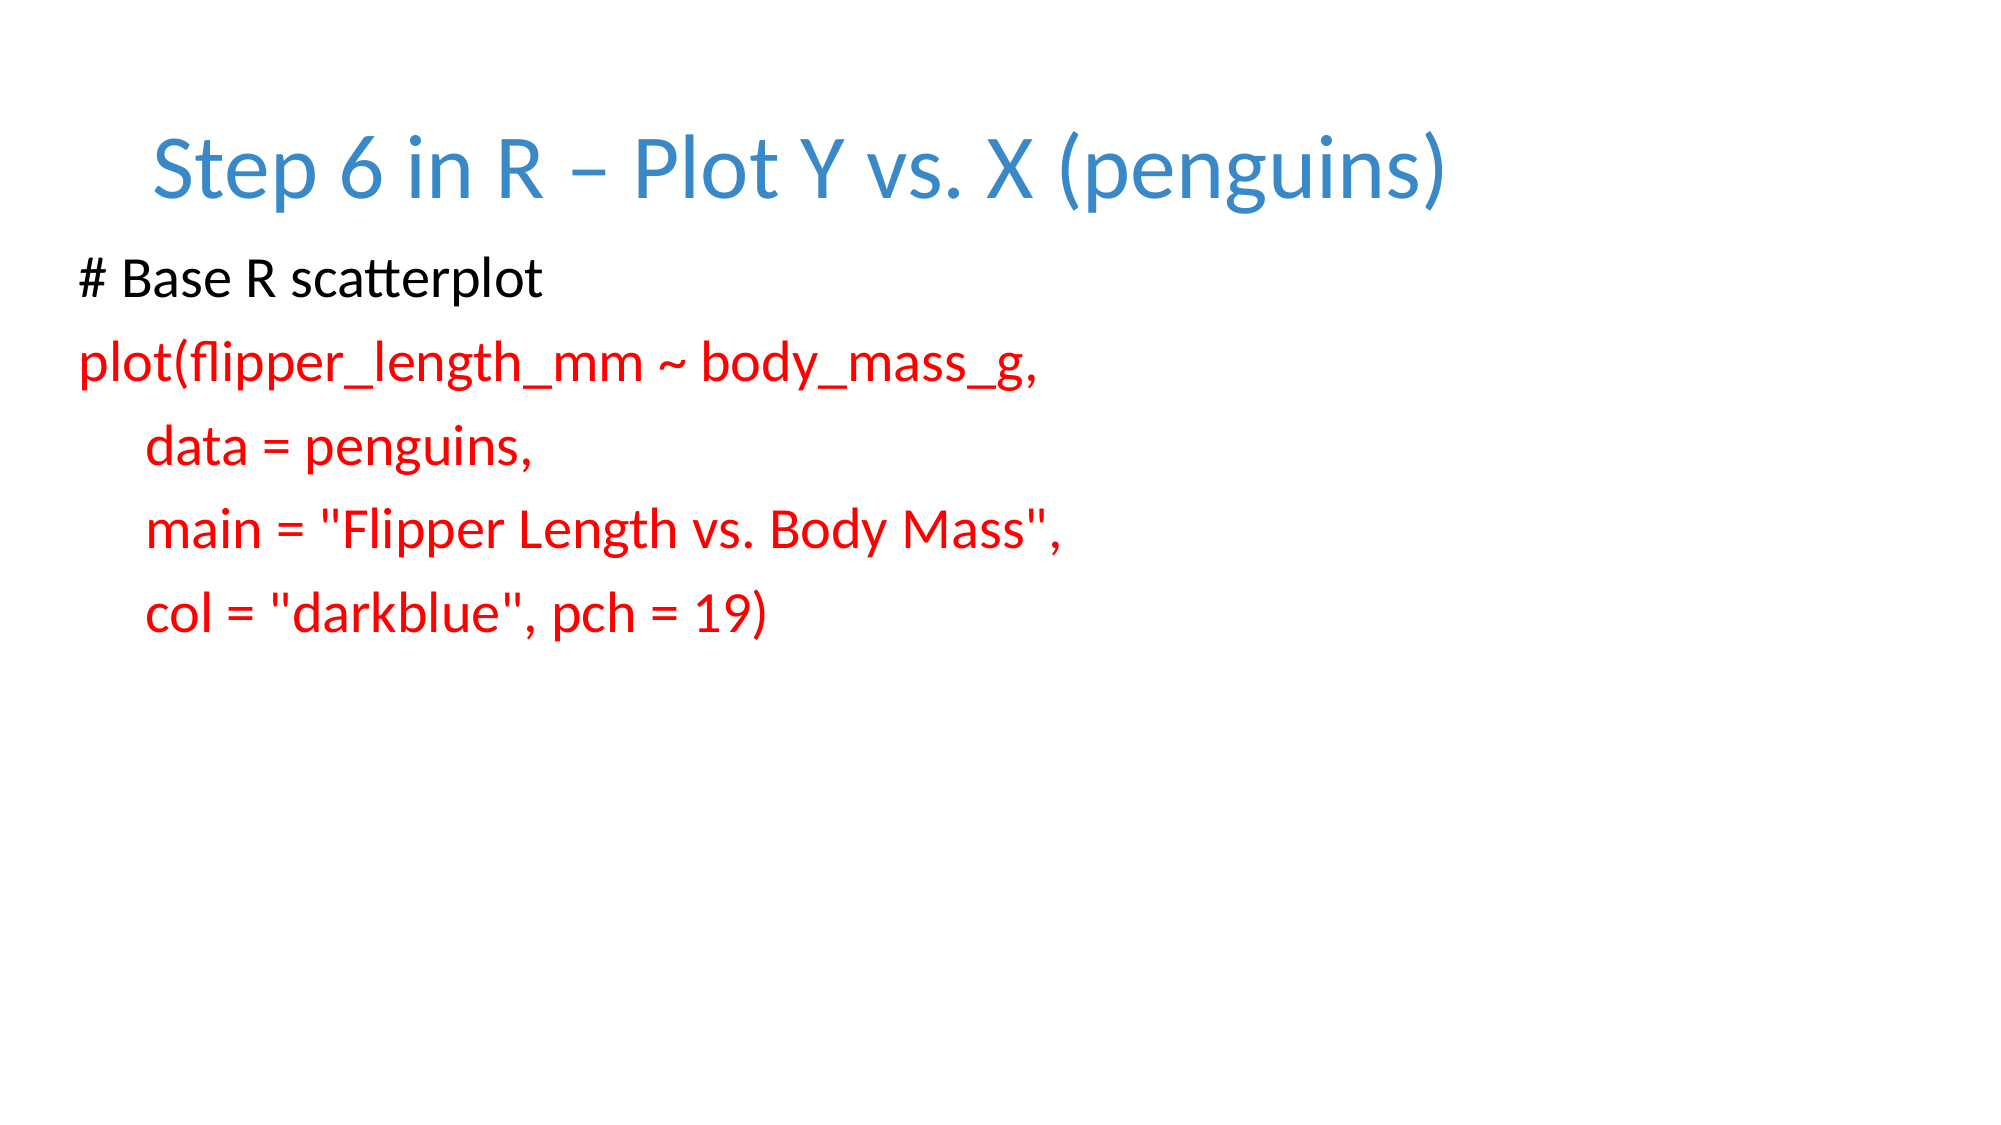

# Step 6 in R – Plot Y vs. X (penguins)
# Base R scatterplot
plot(flipper_length_mm ~ body_mass_g,
     data = penguins,
     main = "Flipper Length vs. Body Mass",
     col = "darkblue", pch = 19)